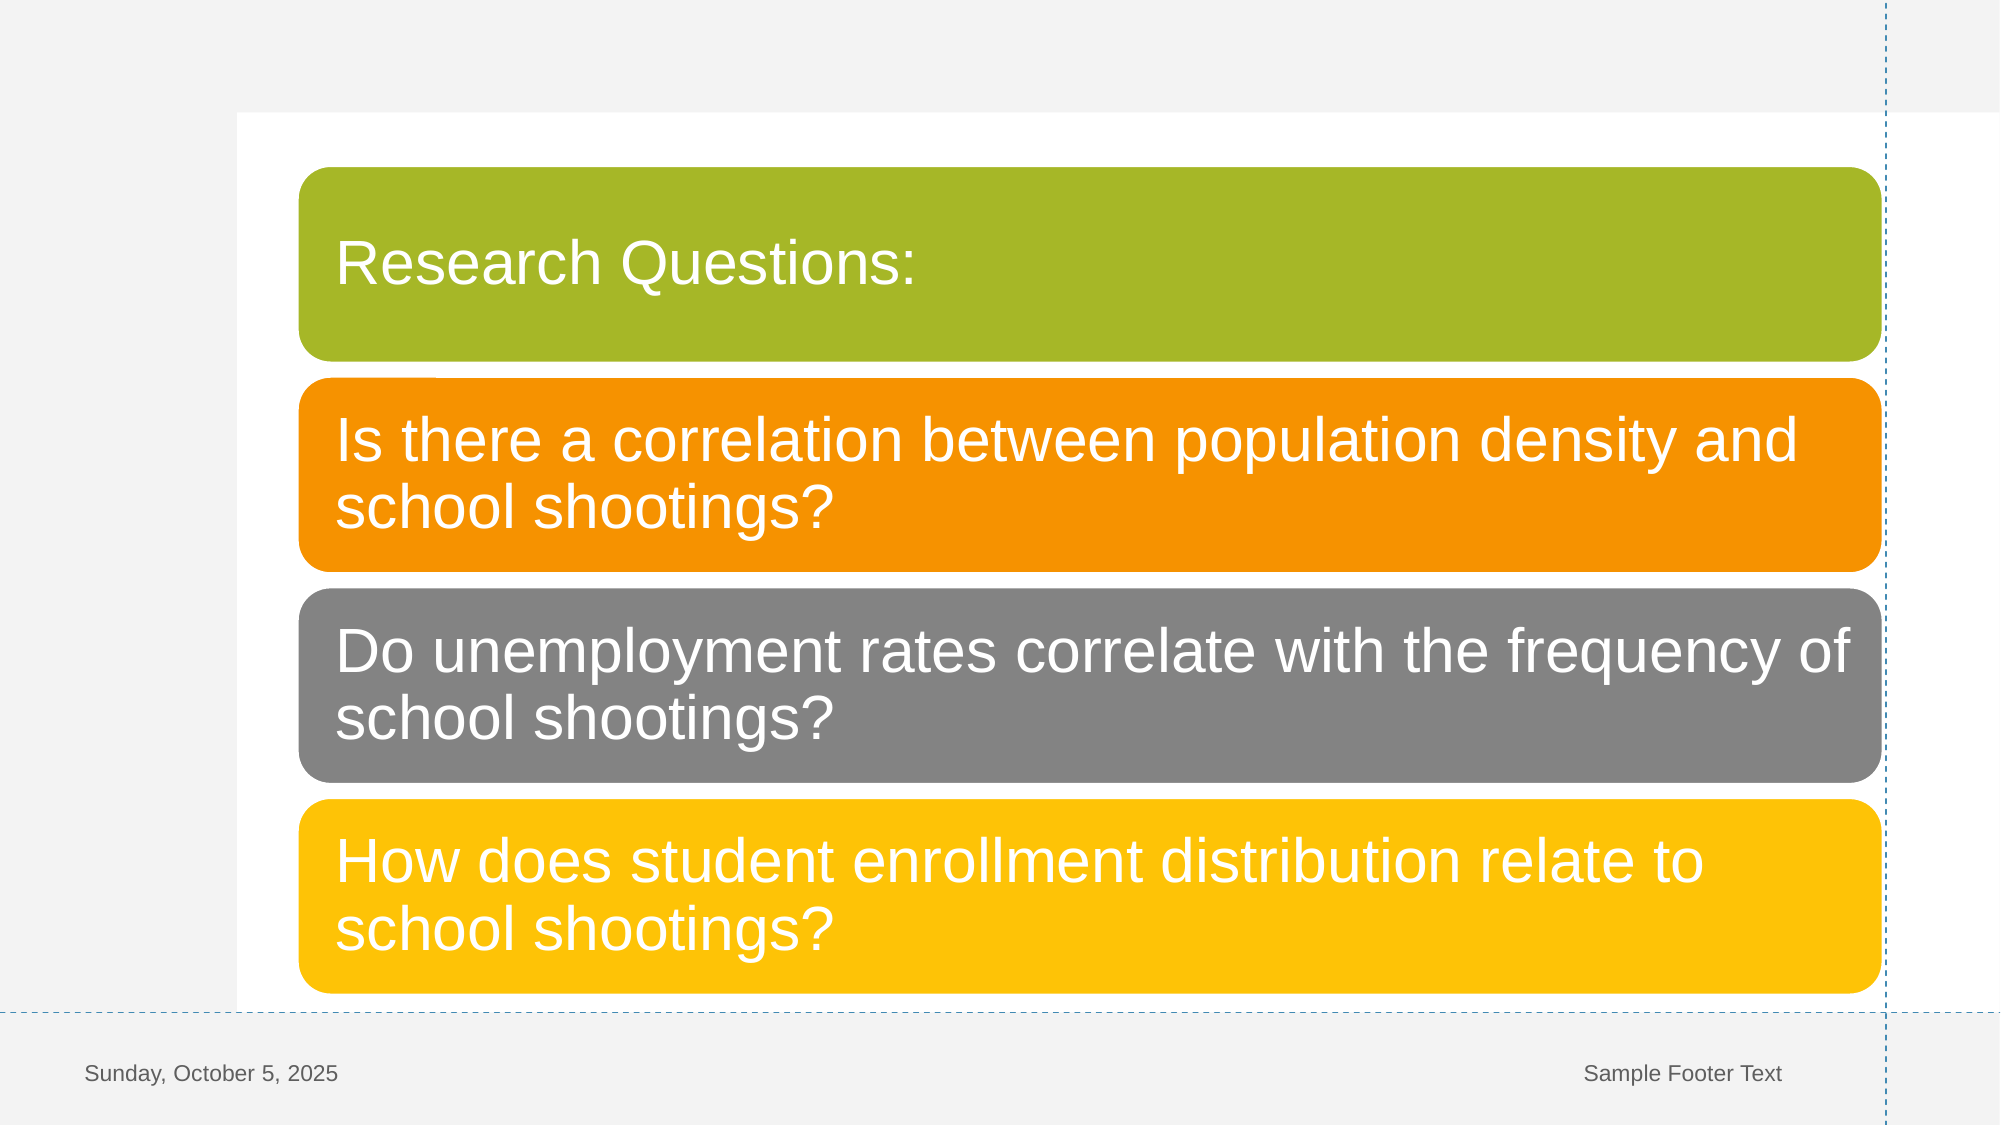

Research Questions:
Is there a correlation between population density and school shootings?
Do unemployment rates correlate with the frequency of school shootings?
How does student enrollment distribution relate to school shootings?
Sunday, October 5, 2025
Sample Footer Text